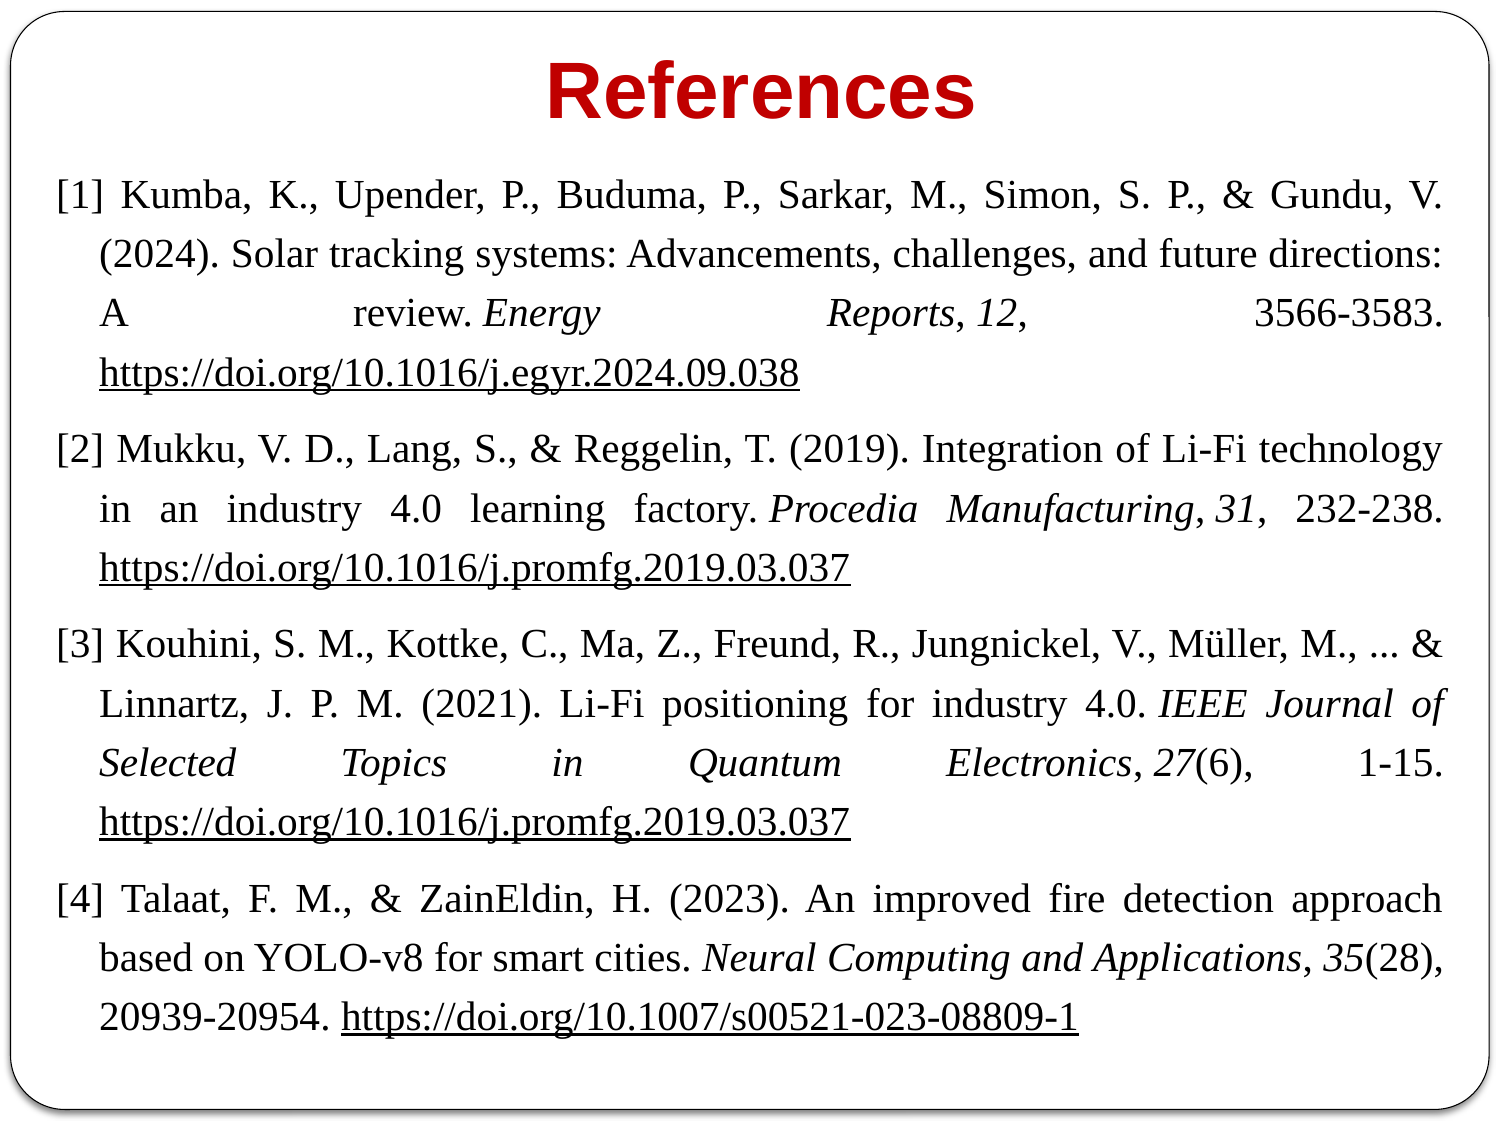

# References
[1] Kumba, K., Upender, P., Buduma, P., Sarkar, M., Simon, S. P., & Gundu, V. (2024). Solar tracking systems: Advancements, challenges, and future directions: A review. Energy Reports, 12, 3566-3583. https://doi.org/10.1016/j.egyr.2024.09.038
[2] Mukku, V. D., Lang, S., & Reggelin, T. (2019). Integration of Li-Fi technology in an industry 4.0 learning factory. Procedia Manufacturing, 31, 232-238. https://doi.org/10.1016/j.promfg.2019.03.037
[3] Kouhini, S. M., Kottke, C., Ma, Z., Freund, R., Jungnickel, V., Müller, M., ... & Linnartz, J. P. M. (2021). Li-Fi positioning for industry 4.0. IEEE Journal of Selected Topics in Quantum Electronics, 27(6), 1-15. https://doi.org/10.1016/j.promfg.2019.03.037
[4] Talaat, F. M., & ZainEldin, H. (2023). An improved fire detection approach based on YOLO-v8 for smart cities. Neural Computing and Applications, 35(28), 20939-20954. https://doi.org/10.1007/s00521-023-08809-1